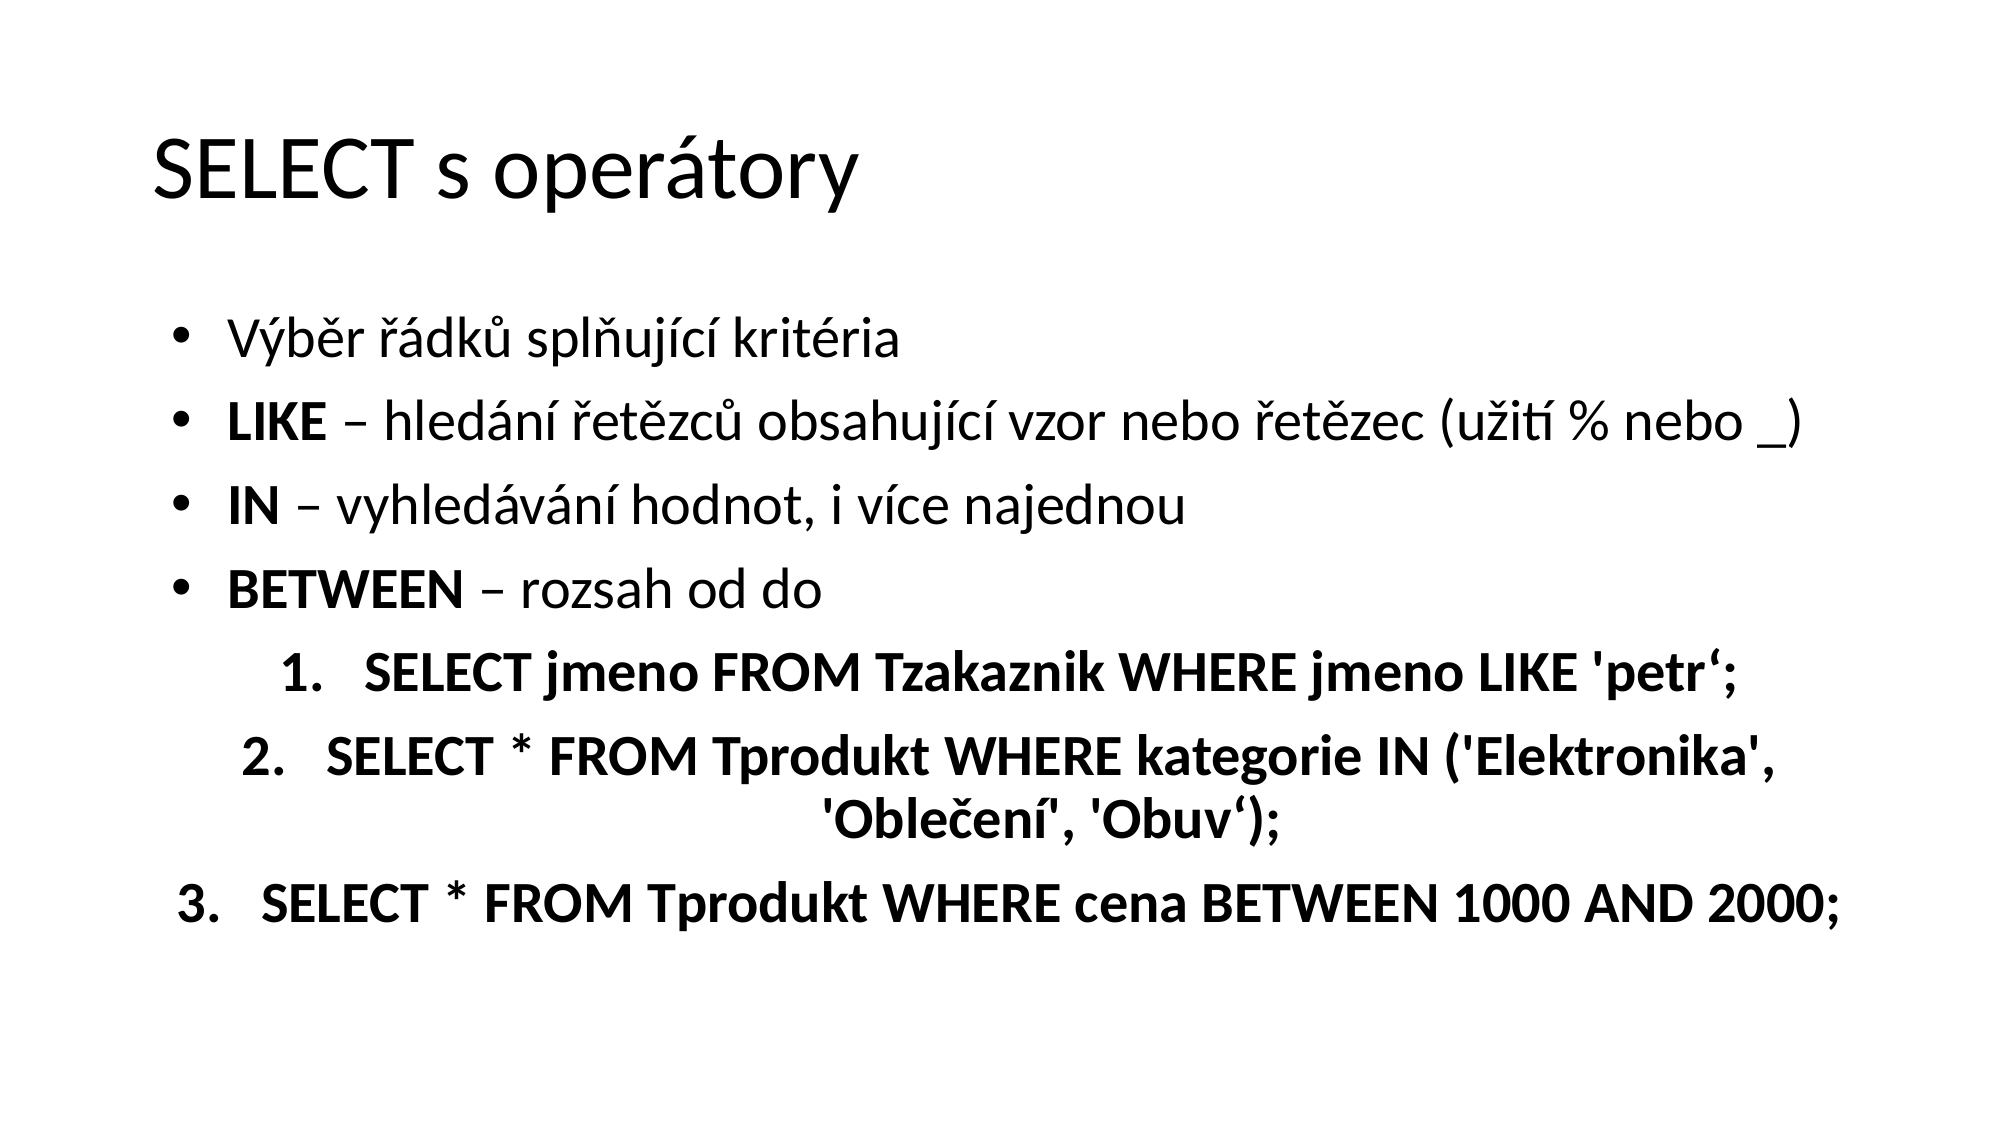

# SELECT s operátory
Výběr řádků splňující kritéria
LIKE – hledání řetězců obsahující vzor nebo řetězec (užití % nebo _)
IN – vyhledávání hodnot, i více najednou
BETWEEN – rozsah od do
SELECT jmeno FROM Tzakaznik WHERE jmeno LIKE 'petr‘;
SELECT * FROM Tprodukt WHERE kategorie IN ('Elektronika', 'Oblečení', 'Obuv‘);
SELECT * FROM Tprodukt WHERE cena BETWEEN 1000 AND 2000;